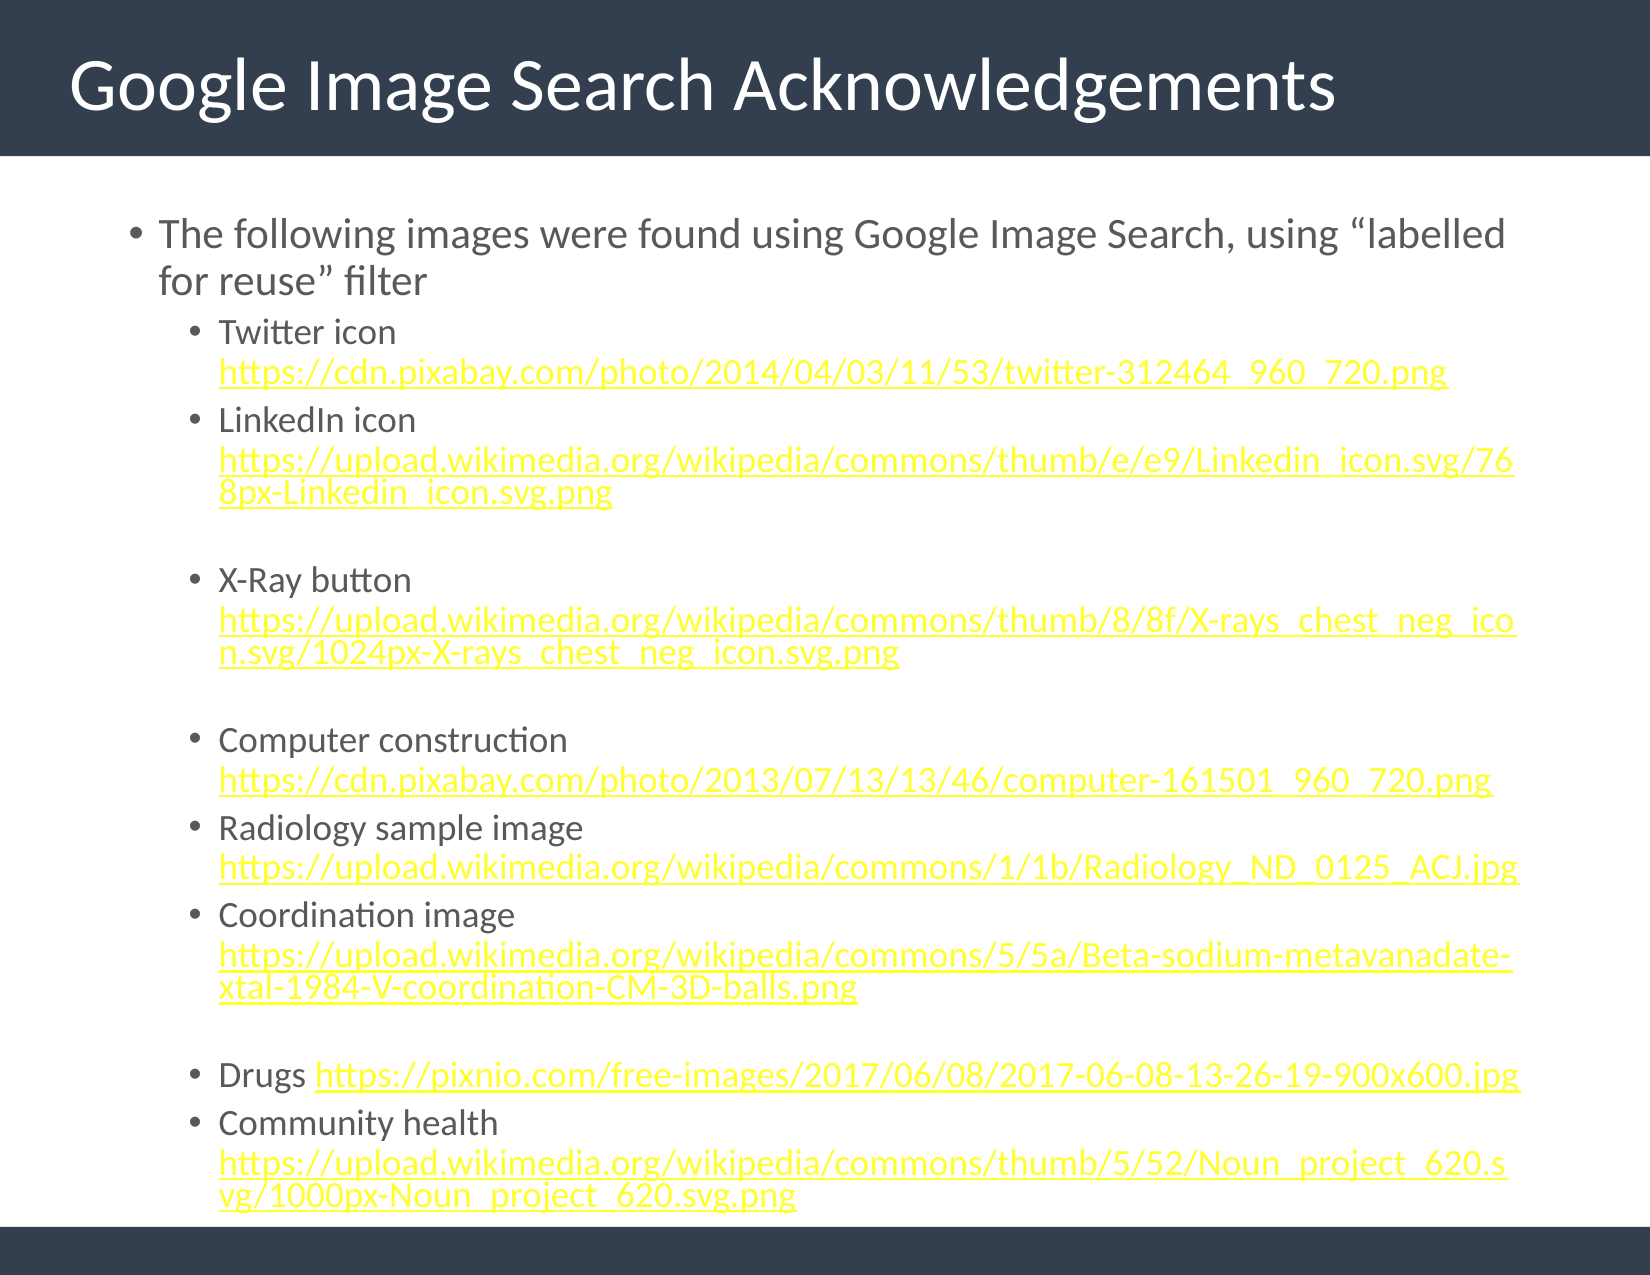

# Google Image Search Acknowledgements
The following images were found using Google Image Search, using “labelled for reuse” filter
Twitter icon https://cdn.pixabay.com/photo/2014/04/03/11/53/twitter-312464_960_720.png
LinkedIn icon https://upload.wikimedia.org/wikipedia/commons/thumb/e/e9/Linkedin_icon.svg/768px-Linkedin_icon.svg.png
X-Ray button https://upload.wikimedia.org/wikipedia/commons/thumb/8/8f/X-rays_chest_neg_icon.svg/1024px-X-rays_chest_neg_icon.svg.png
Computer construction https://cdn.pixabay.com/photo/2013/07/13/13/46/computer-161501_960_720.png
Radiology sample image https://upload.wikimedia.org/wikipedia/commons/1/1b/Radiology_ND_0125_ACJ.jpg
Coordination image https://upload.wikimedia.org/wikipedia/commons/5/5a/Beta-sodium-metavanadate-xtal-1984-V-coordination-CM-3D-balls.png
Drugs https://pixnio.com/free-images/2017/06/08/2017-06-08-13-26-19-900x600.jpg
Community health https://upload.wikimedia.org/wikipedia/commons/thumb/5/52/Noun_project_620.svg/1000px-Noun_project_620.svg.png